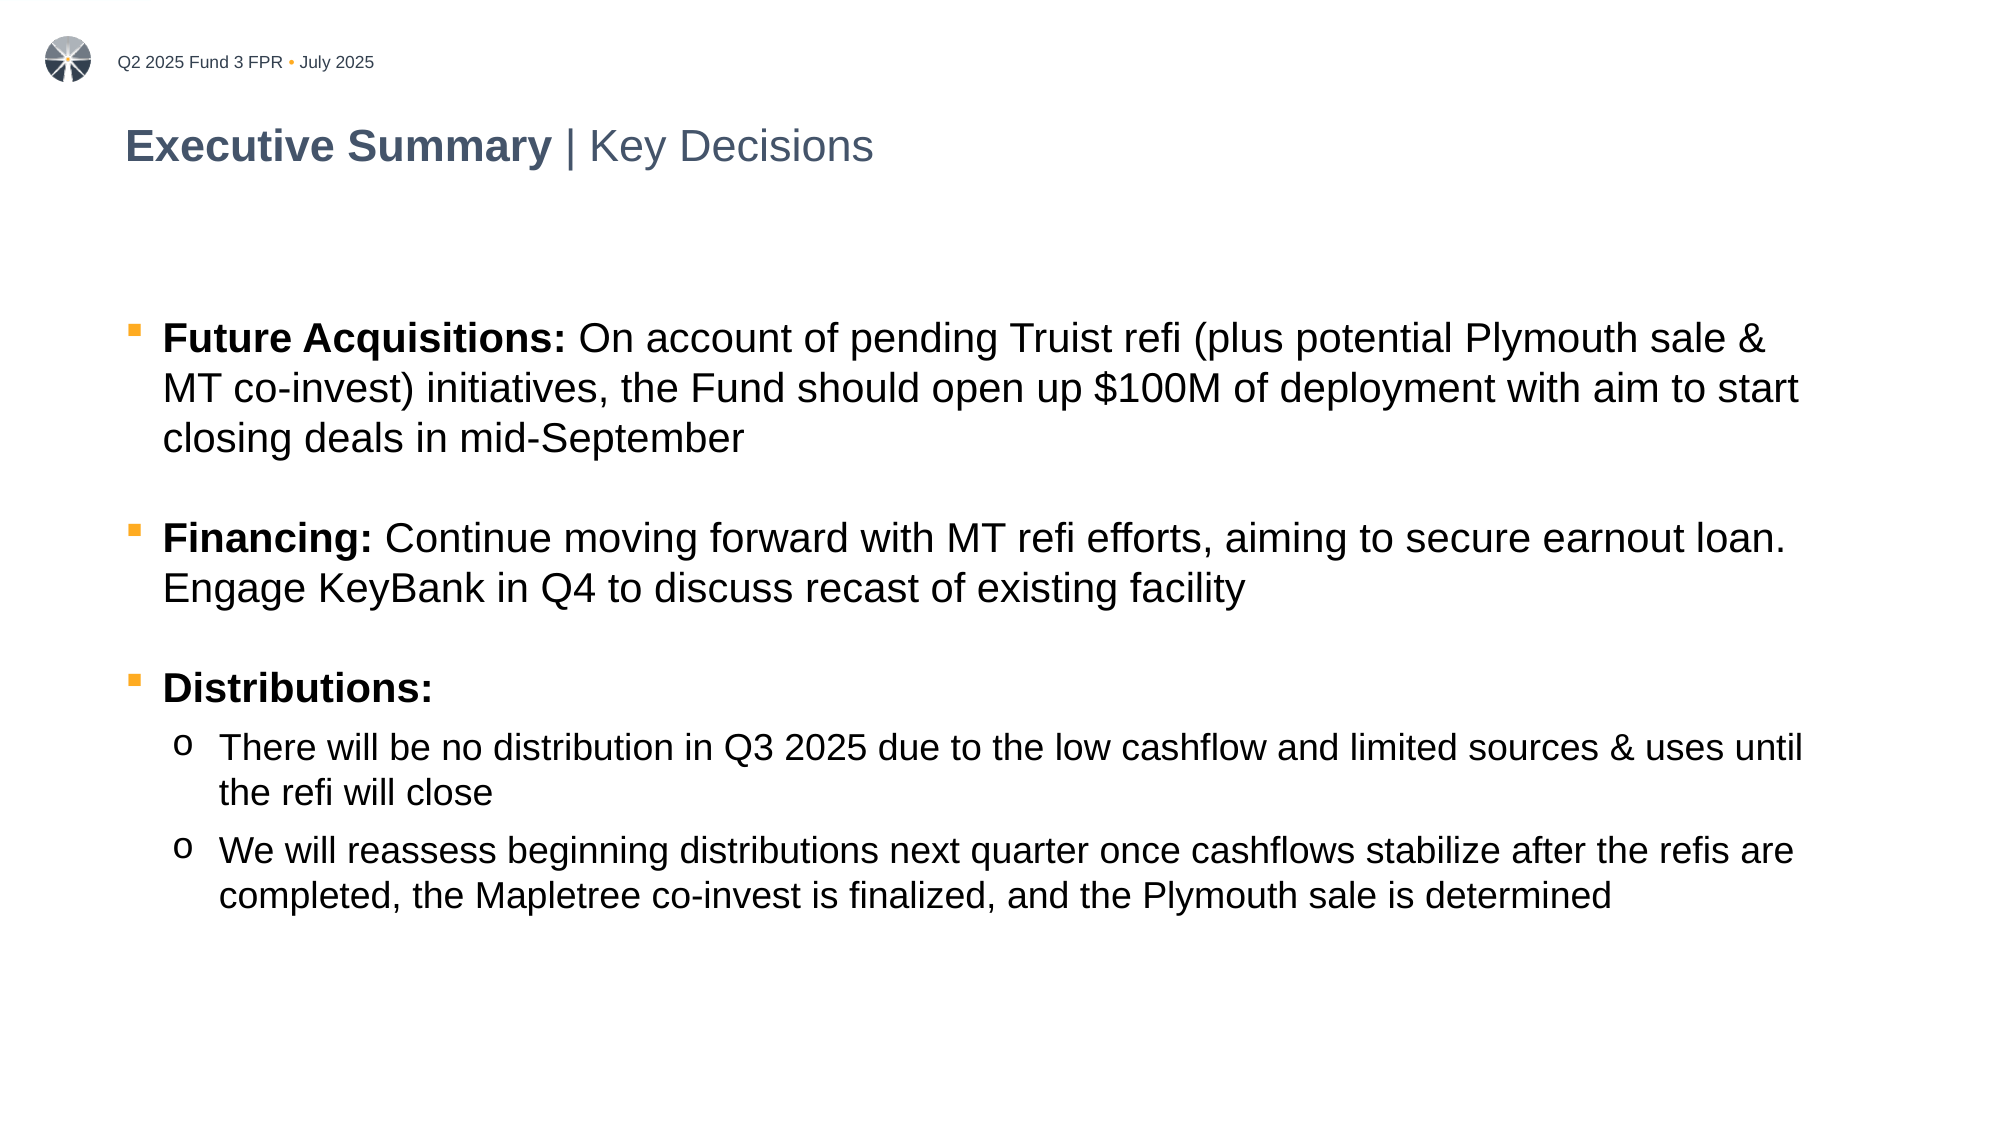

# Executive Summary | Key Decisions
Future Acquisitions: On account of pending Truist refi (plus potential Plymouth sale & MT co-invest) initiatives, the Fund should open up $100M of deployment with aim to start closing deals in mid-September

Financing: Continue moving forward with MT refi efforts, aiming to secure earnout loan.  Engage KeyBank in Q4 to discuss recast of existing facility

Distributions:
There will be no distribution in Q3 2025 due to the low cashflow and limited sources & uses until the refi will close
We will reassess beginning distributions next quarter once cashflows stabilize after the refis are completed, the Mapletree co-invest is finalized, and the Plymouth sale is determined